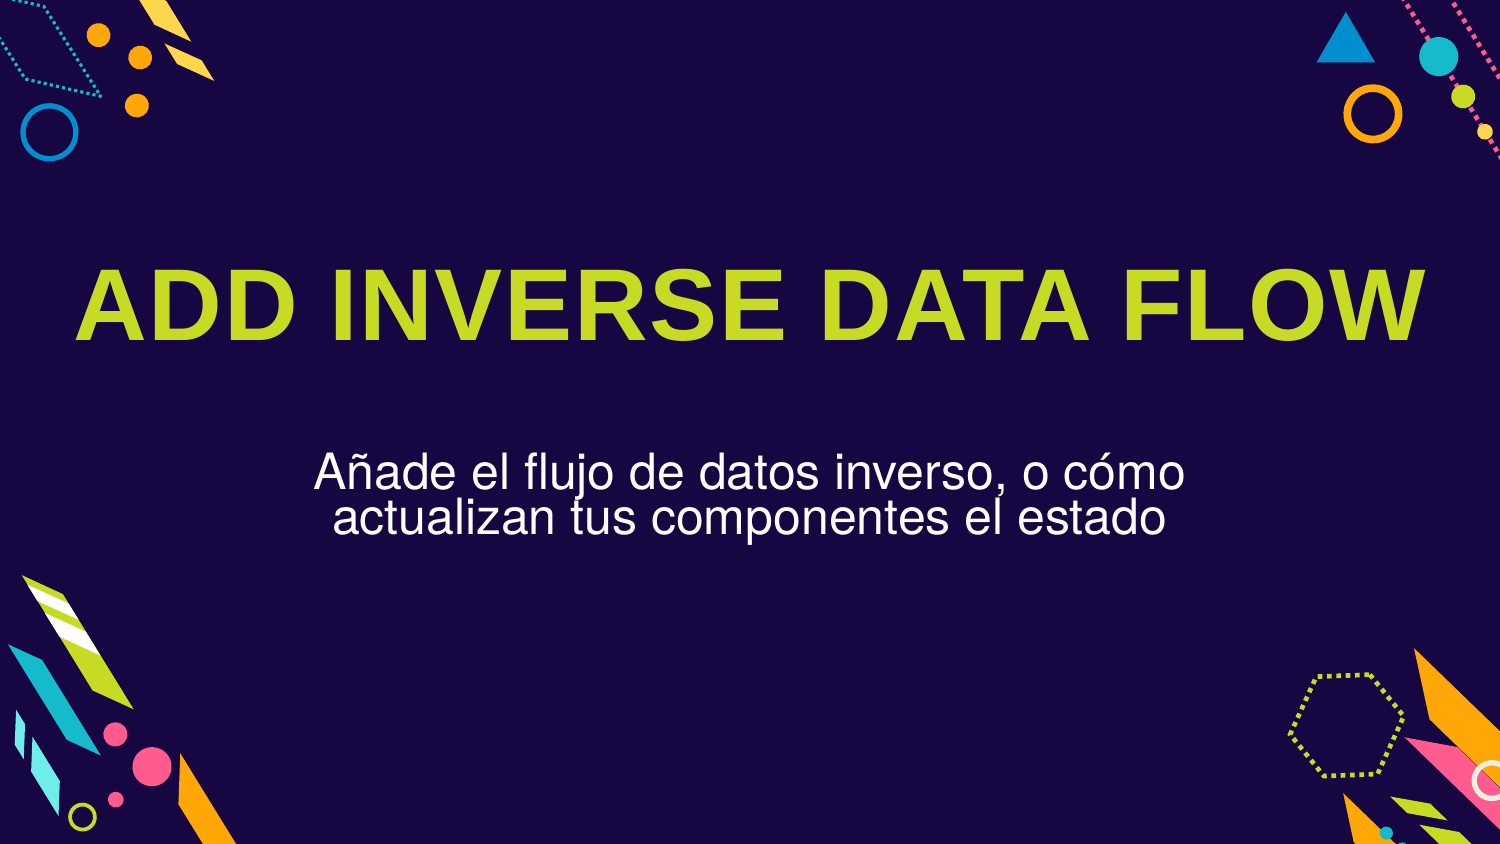

ADD INVERSE DATA FLOW
Añade el flujo de datos inverso, o cómo actualizan tus componentes el estado